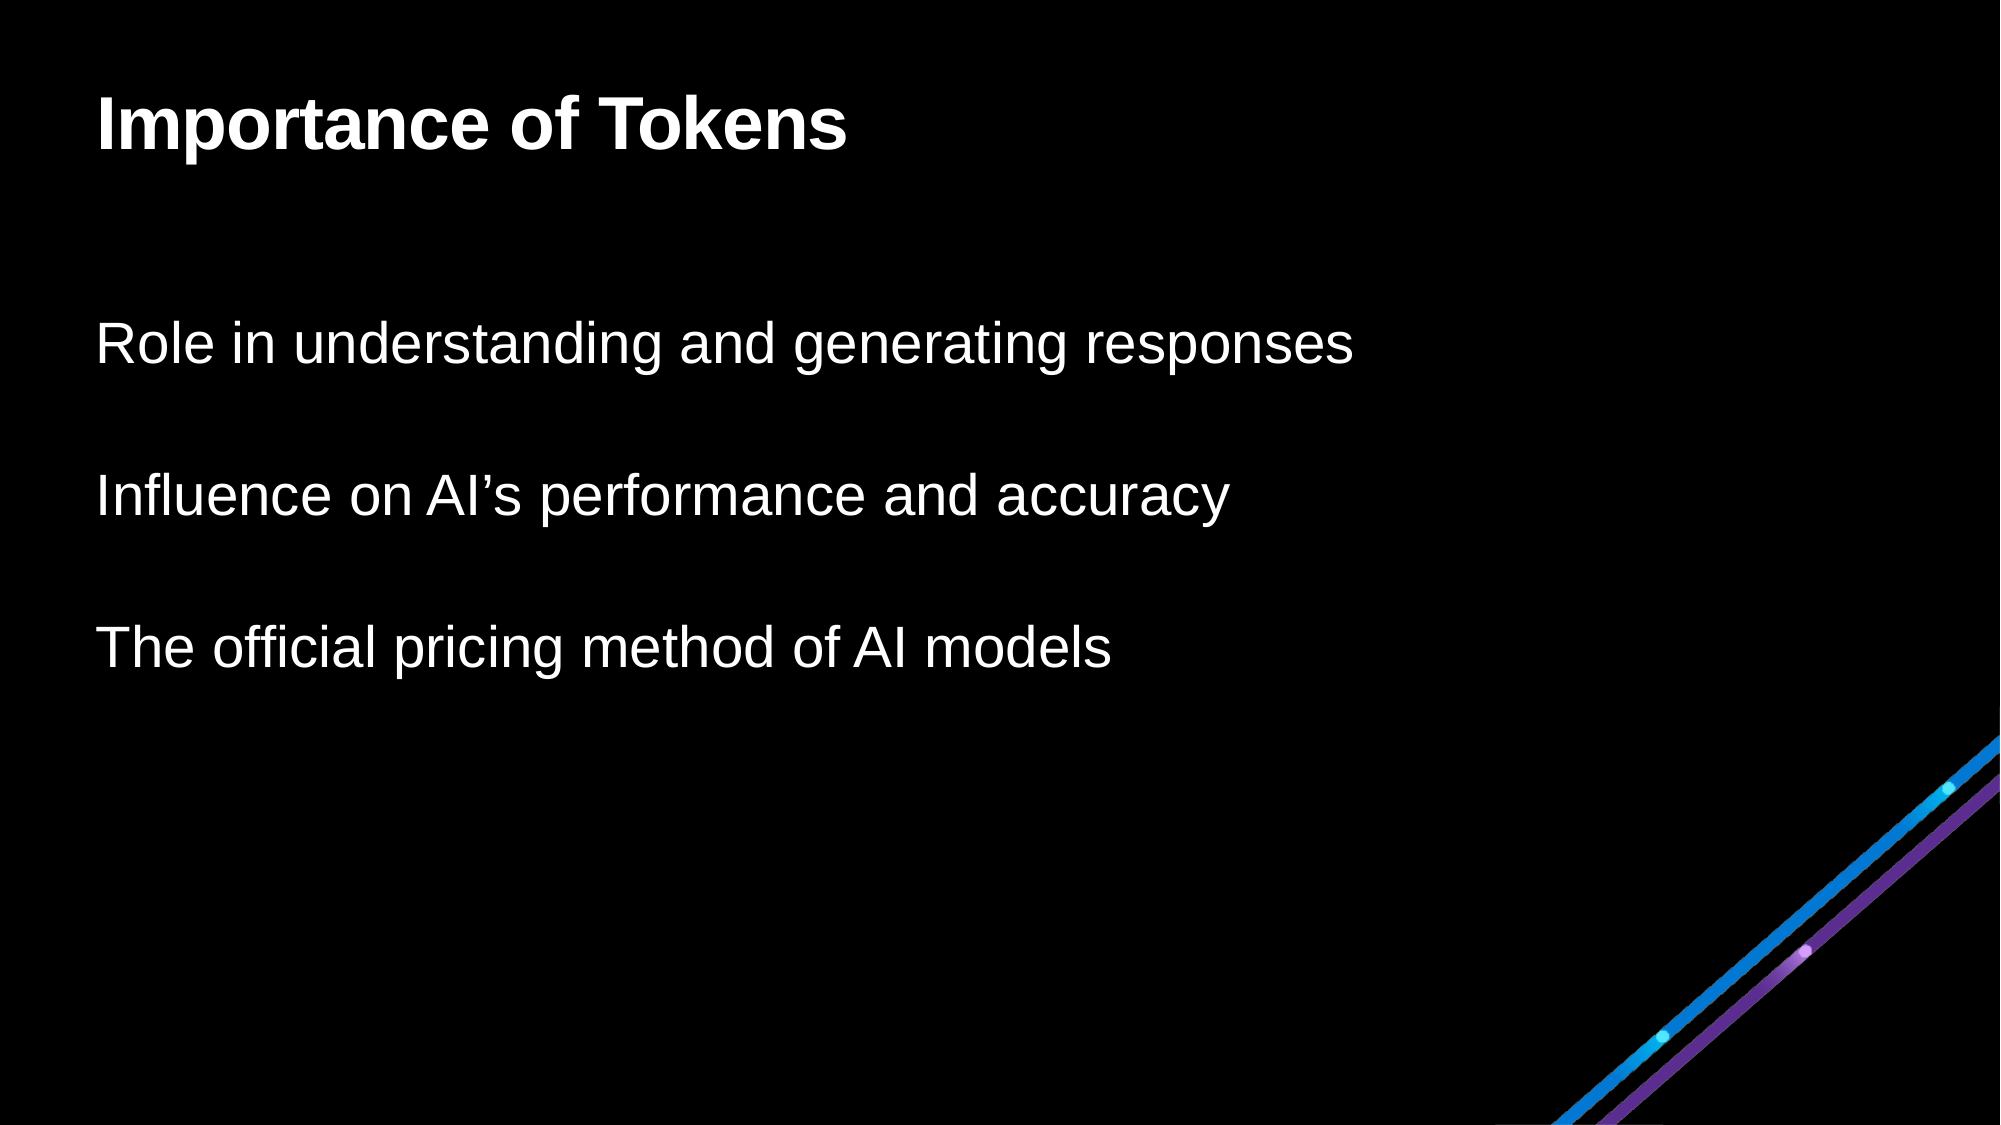

# Importance of Tokens
Role in understanding and generating responses
Influence on AI’s performance and accuracy
The official pricing method of AI models